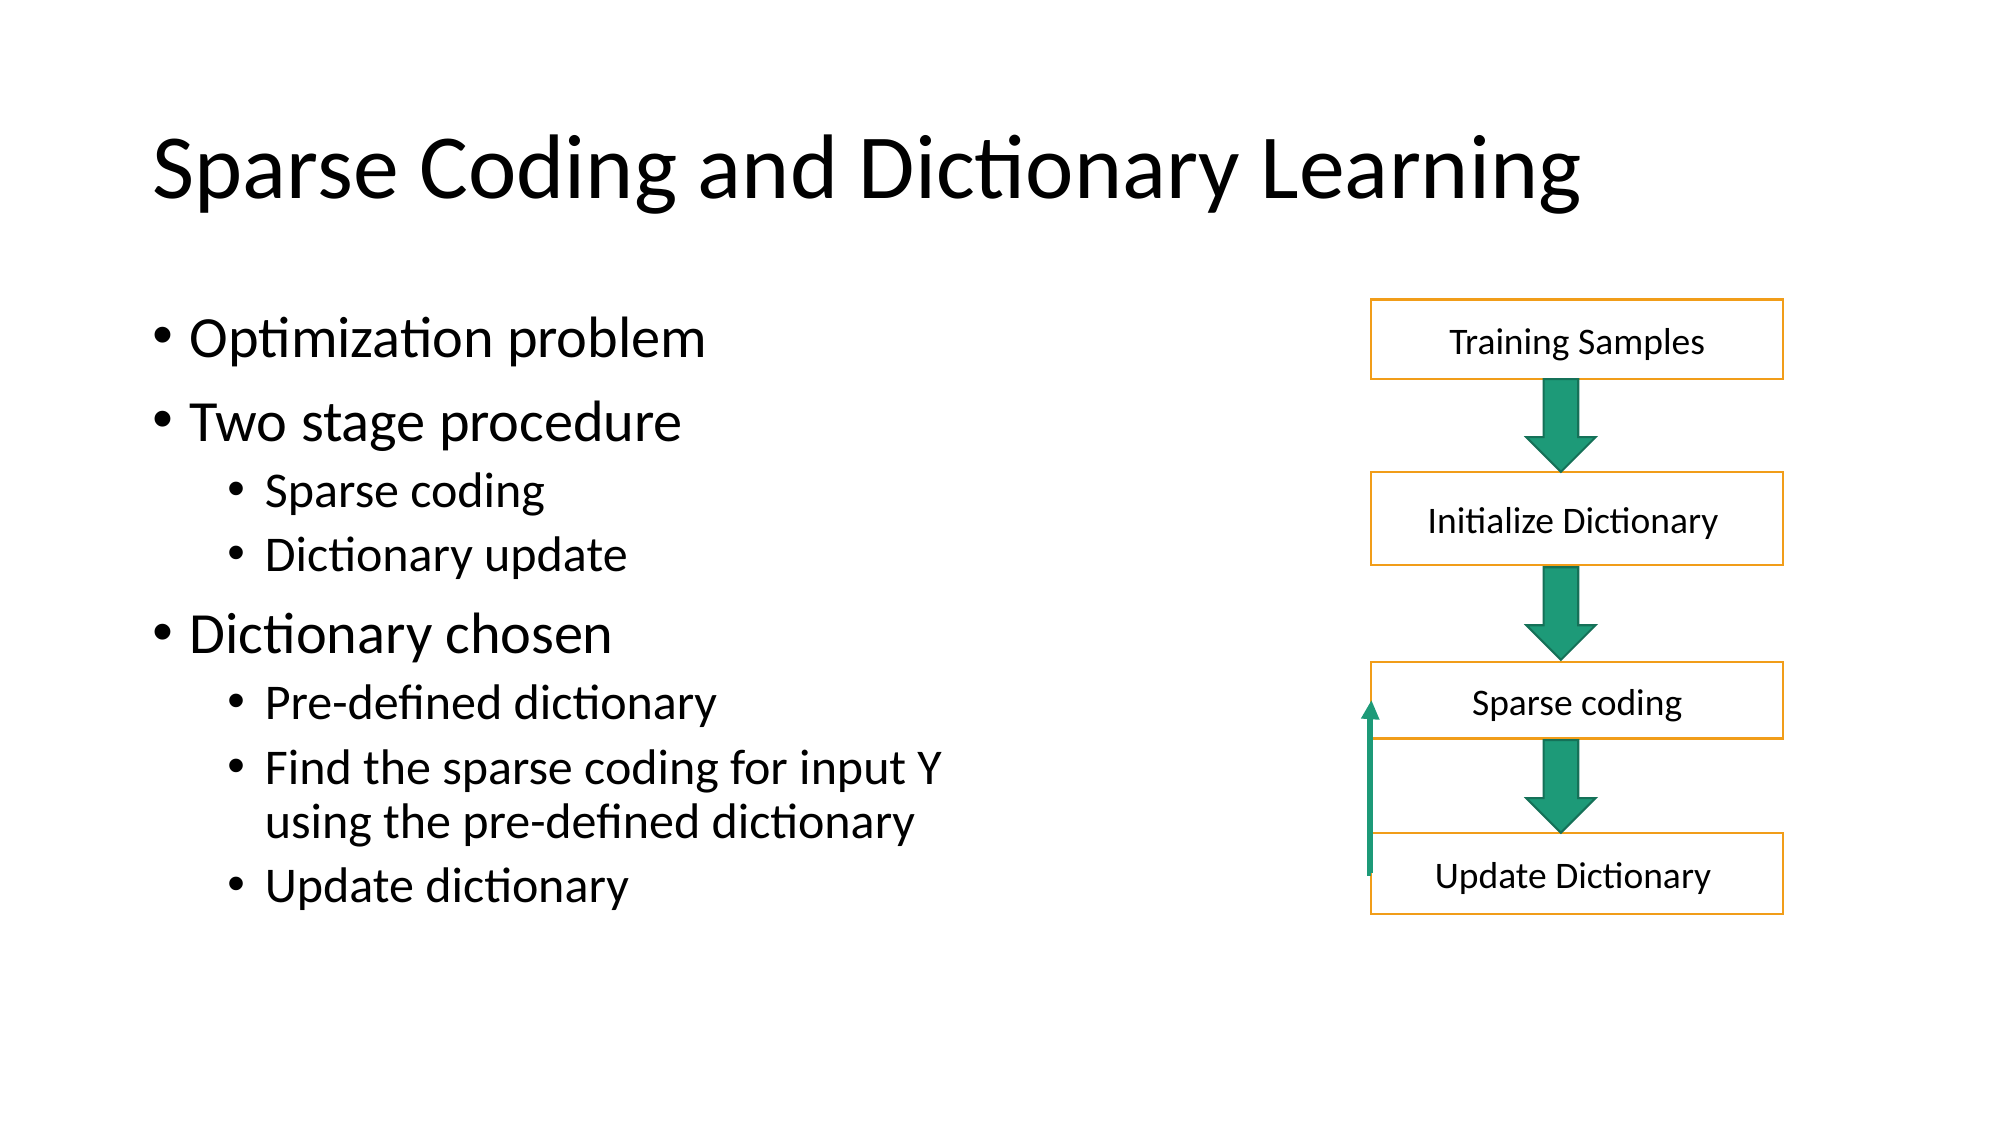

# Sparse Coding and Dictionary Learning
Optimization problem
Two stage procedure
Sparse coding
Dictionary update
Dictionary chosen
Pre-defined dictionary
Find the sparse coding for input Y using the pre-defined dictionary
Update dictionary

Training Samples

Initialize Dictionary

Sparse coding

Update Dictionary